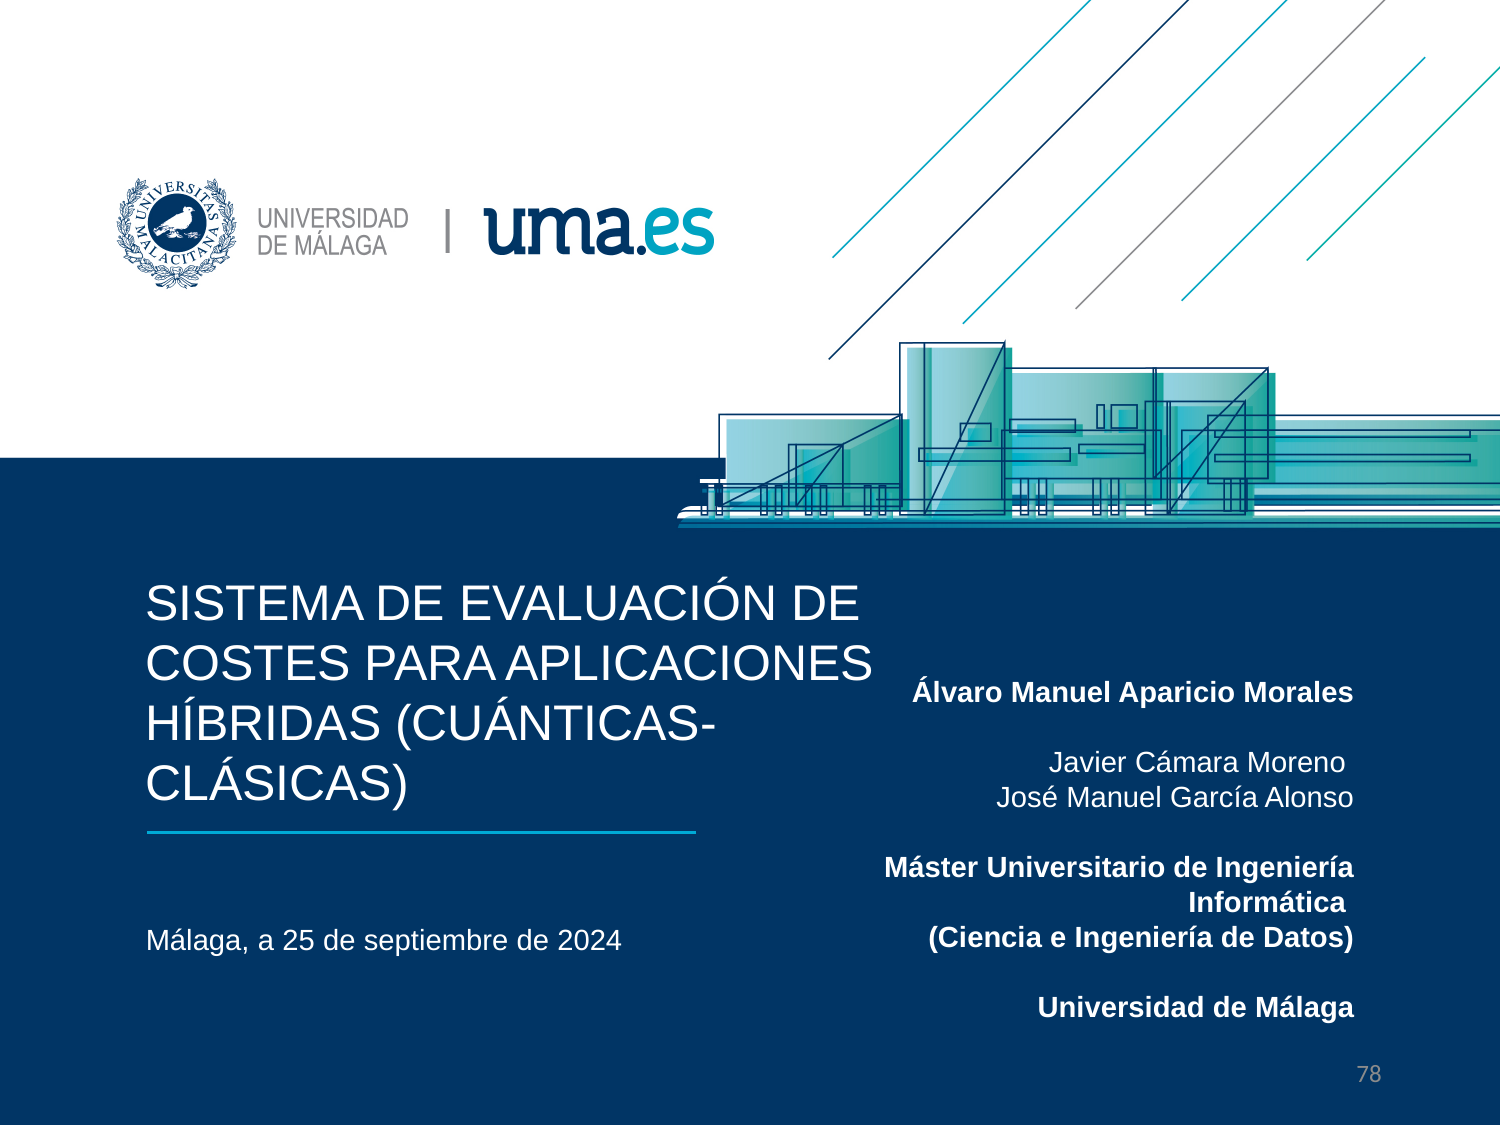

SISTEMA DE EVALUACIÓN DE COSTES PARA APLICACIONES HÍBRIDAS (CUÁNTICAS-CLÁSICAS)
Álvaro Manuel Aparicio Morales

Javier Cámara Moreno
José Manuel García Alonso

Máster Universitario de Ingeniería Informática
(Ciencia e Ingeniería de Datos)

Universidad de Málaga
Málaga, a 25 de septiembre de 2024
78